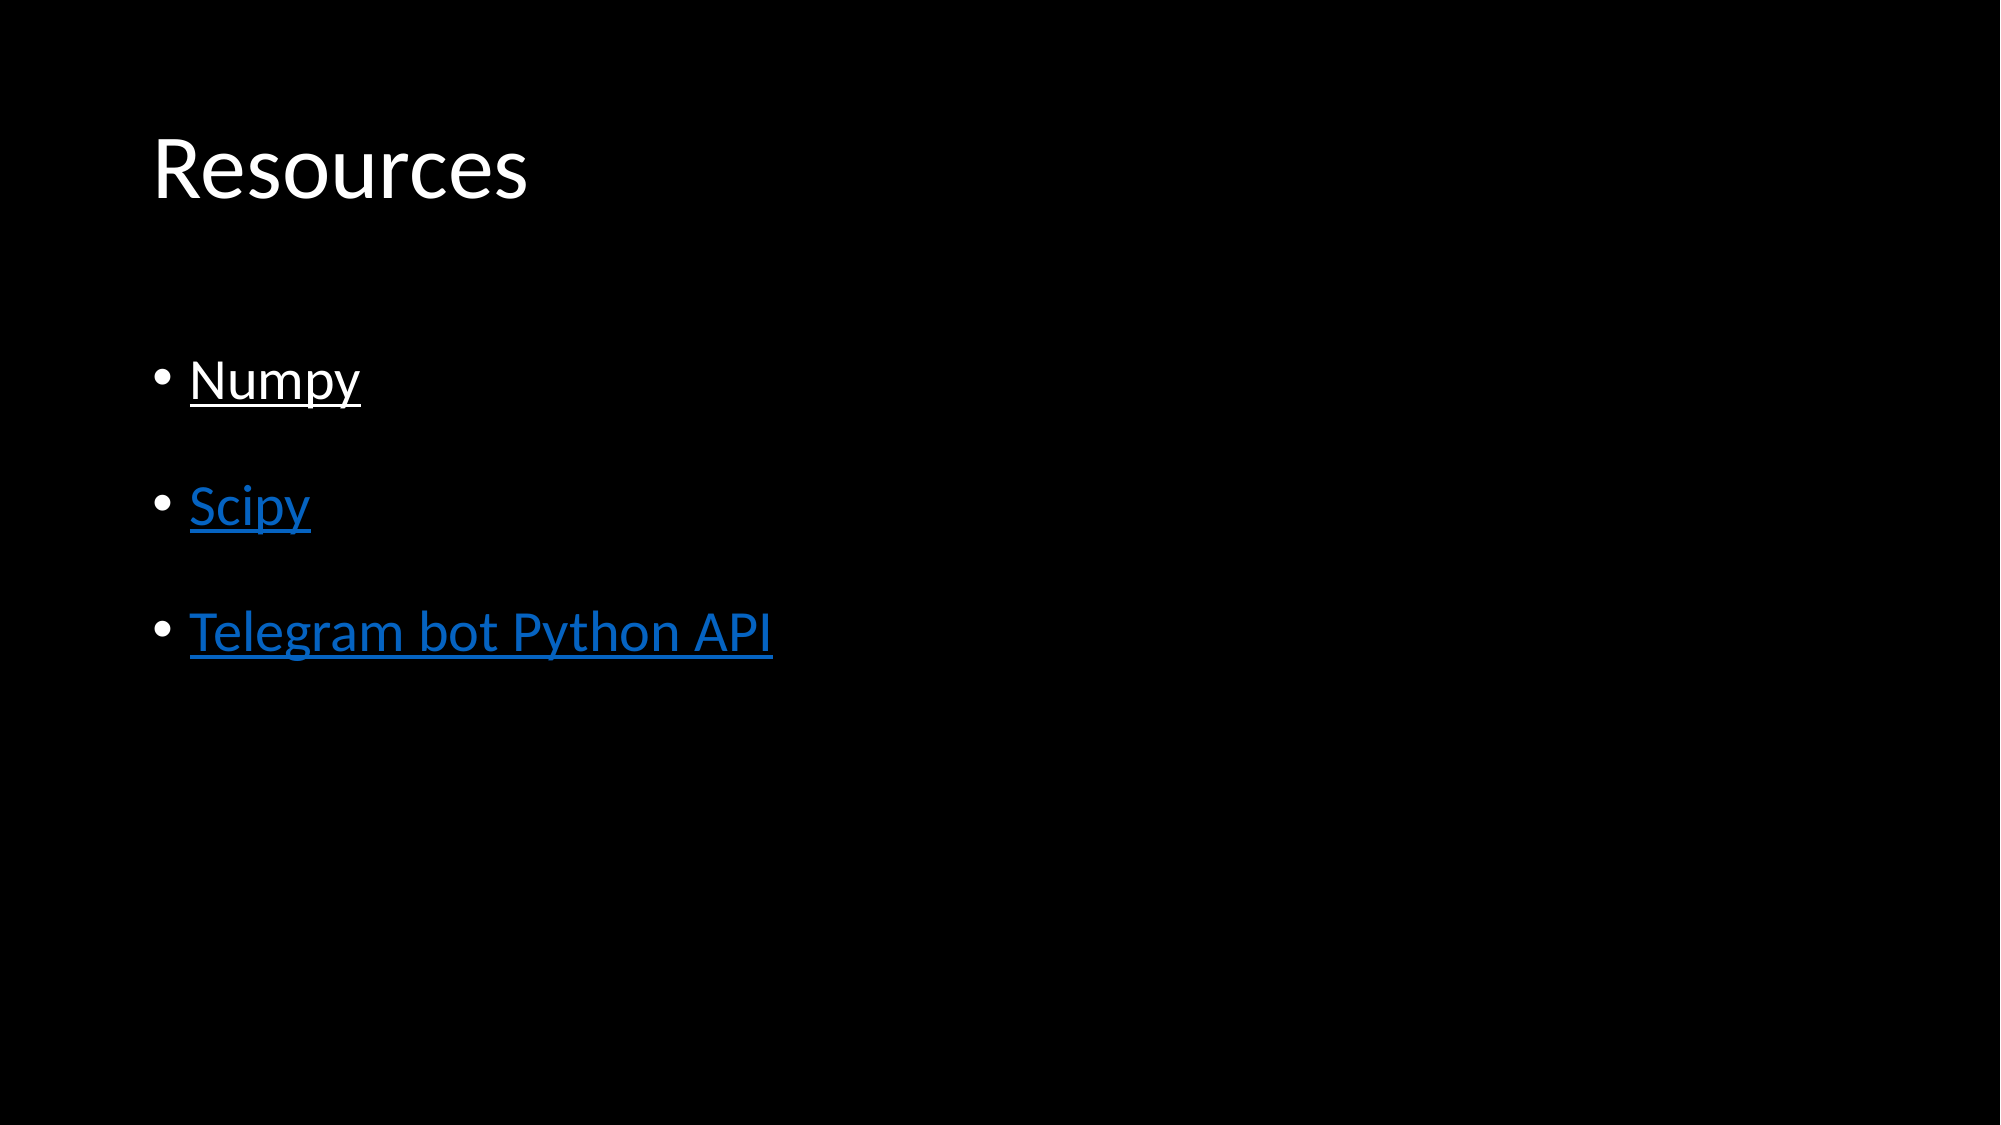

# Resources
Numpy
Scipy
Telegram bot Python API